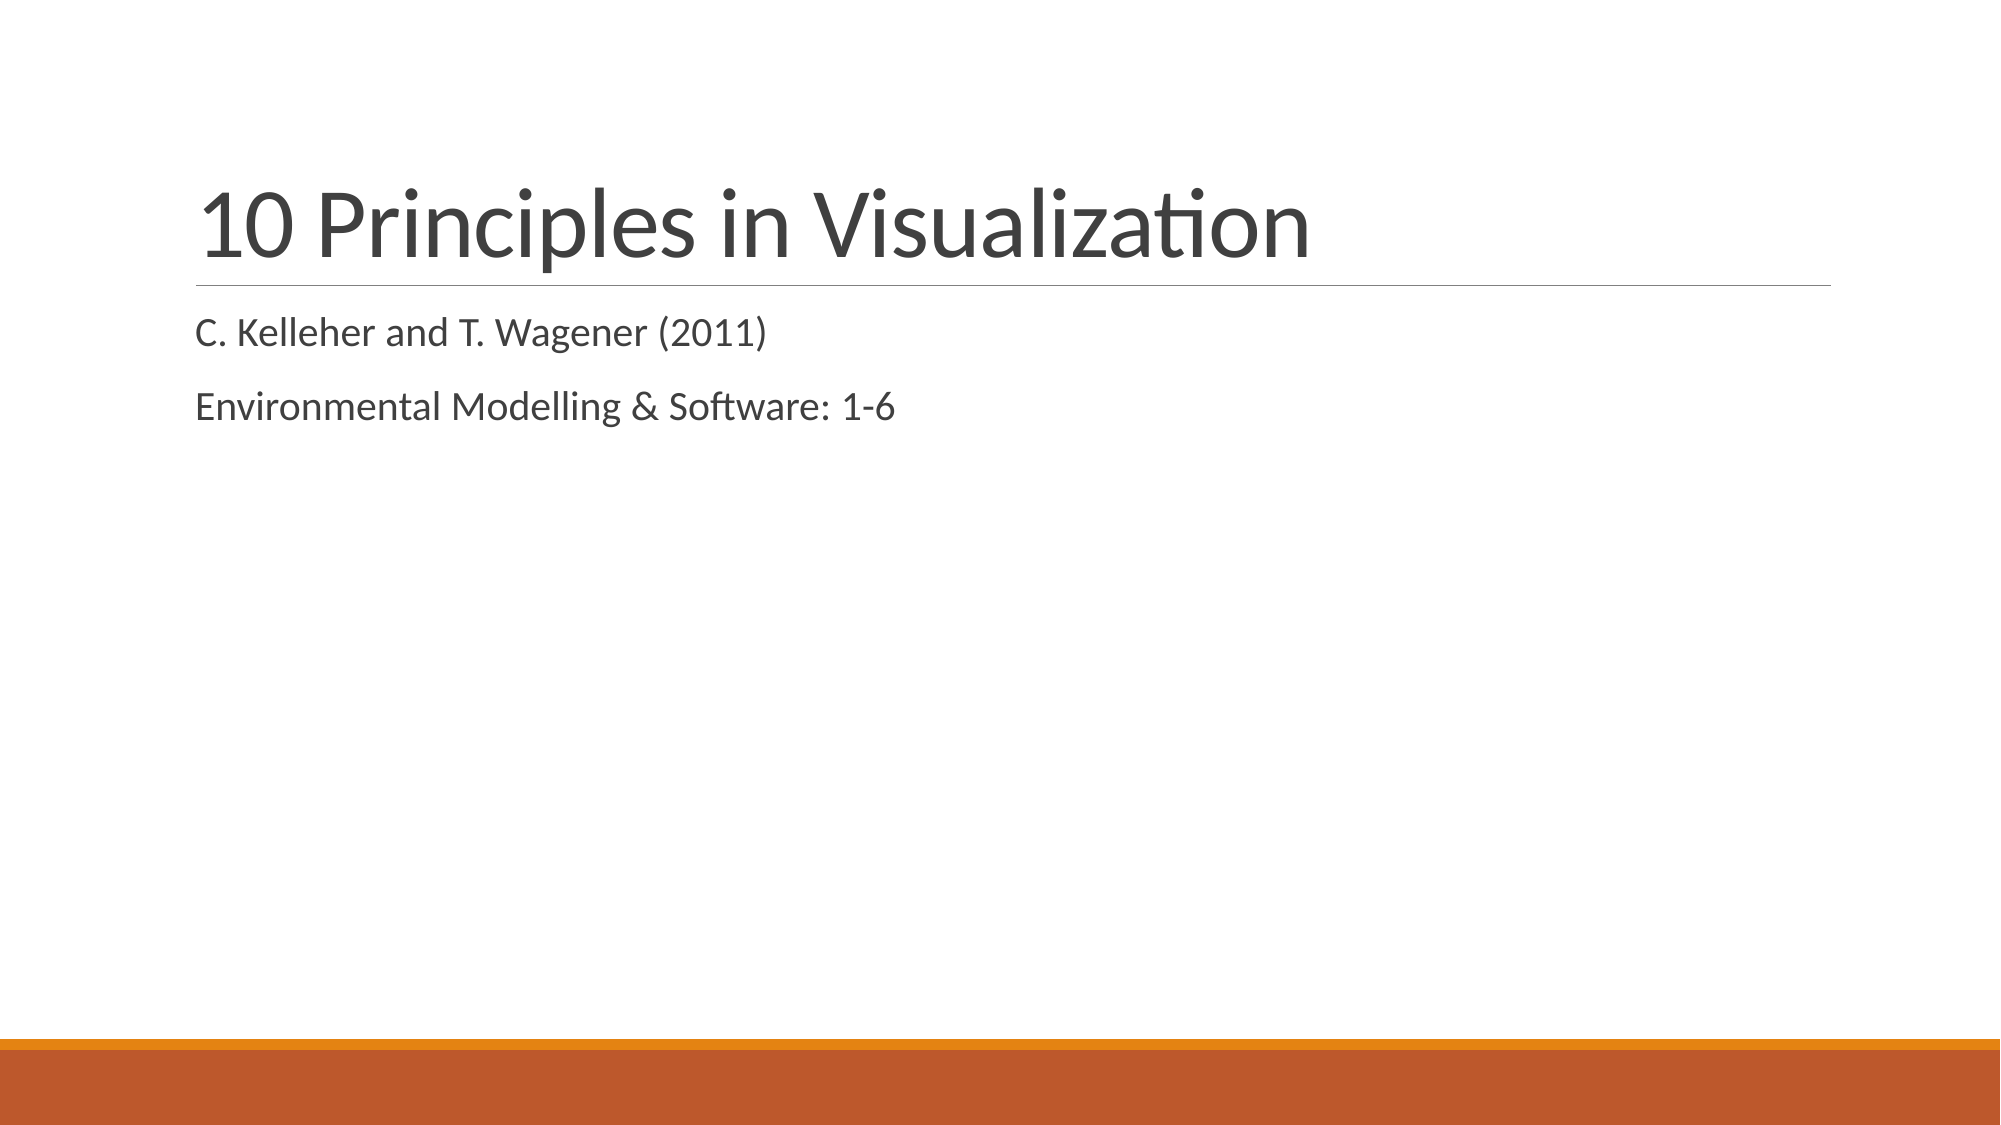

# 10 Principles in Visualization
C. Kelleher and T. Wagener (2011)
Environmental Modelling & Software: 1-6